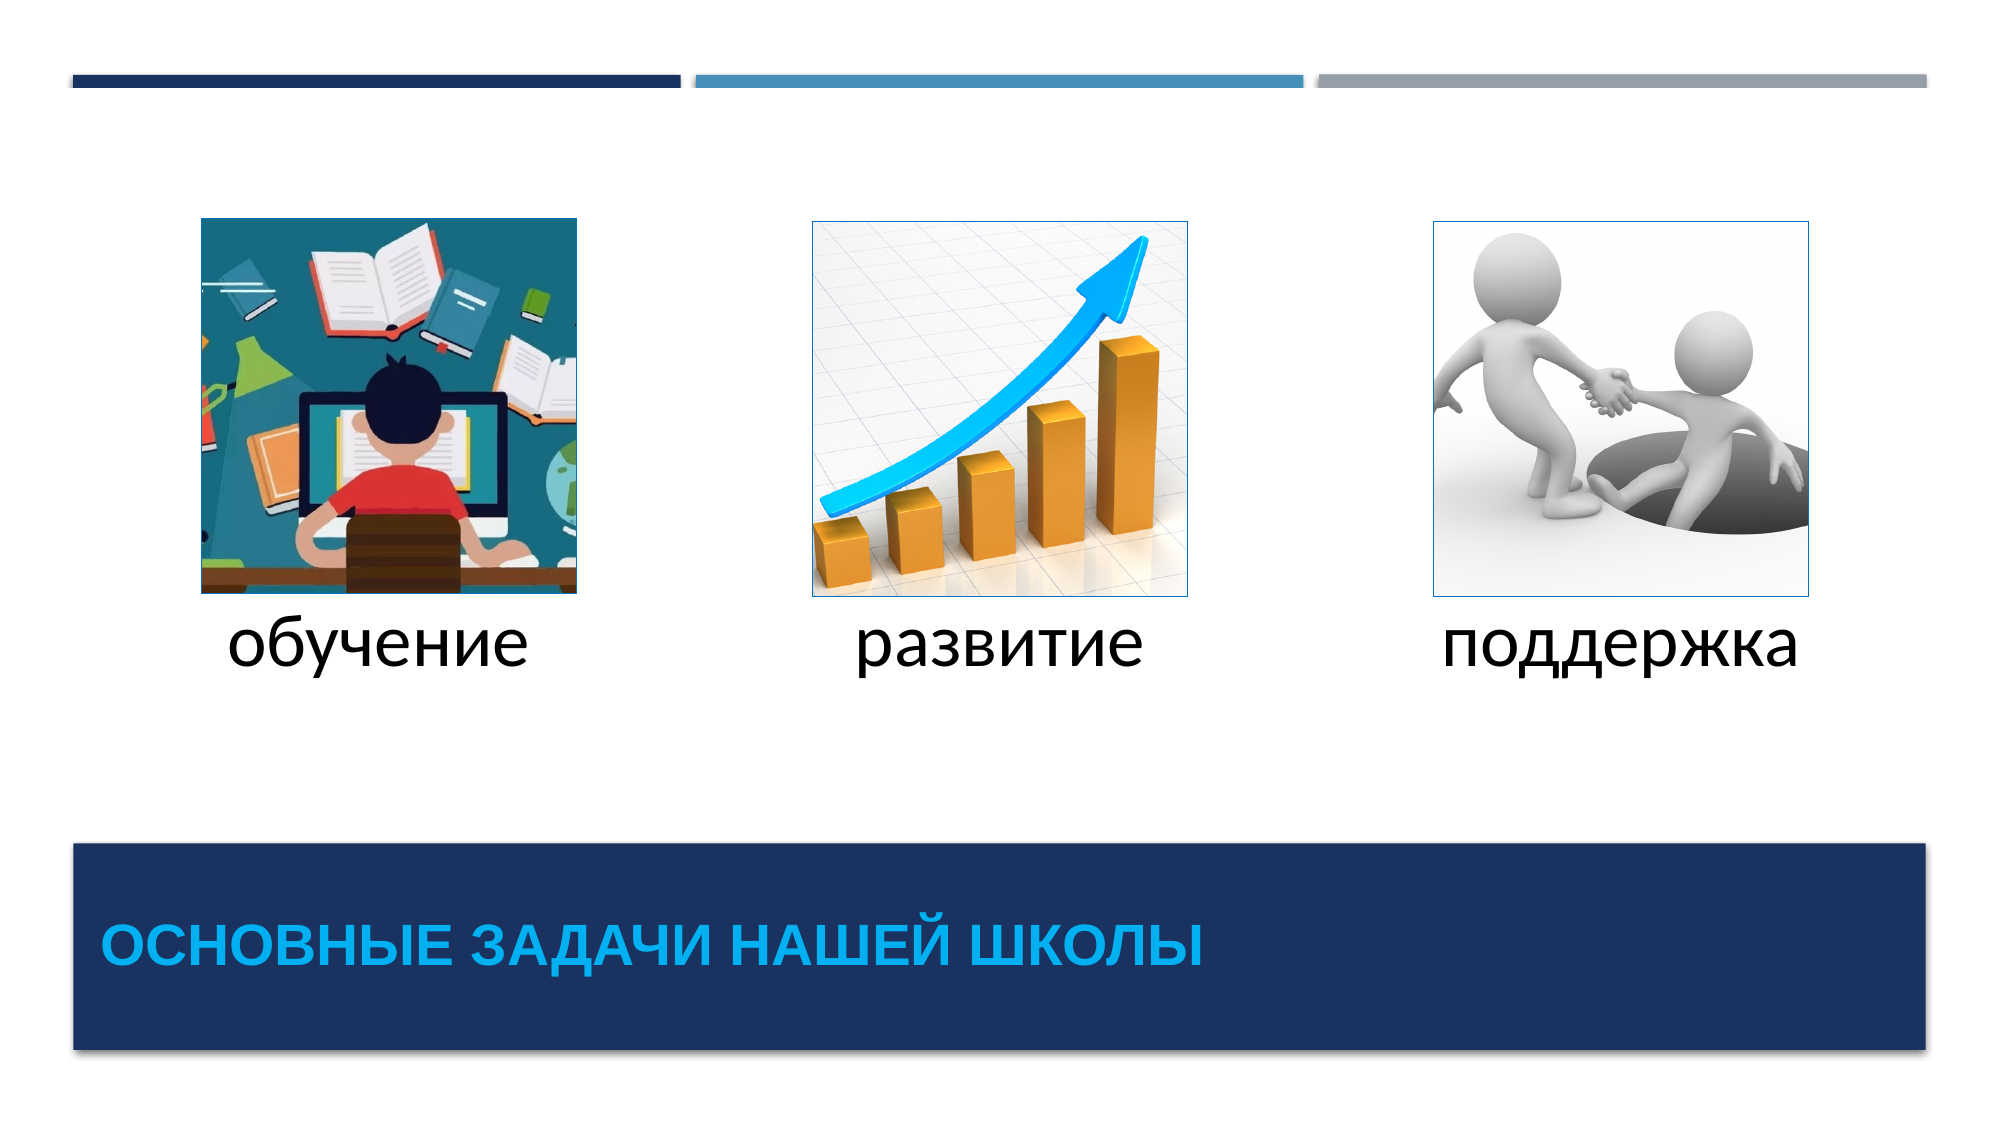

обучение
развитие
поддержка

# Основные задачи нашей школы